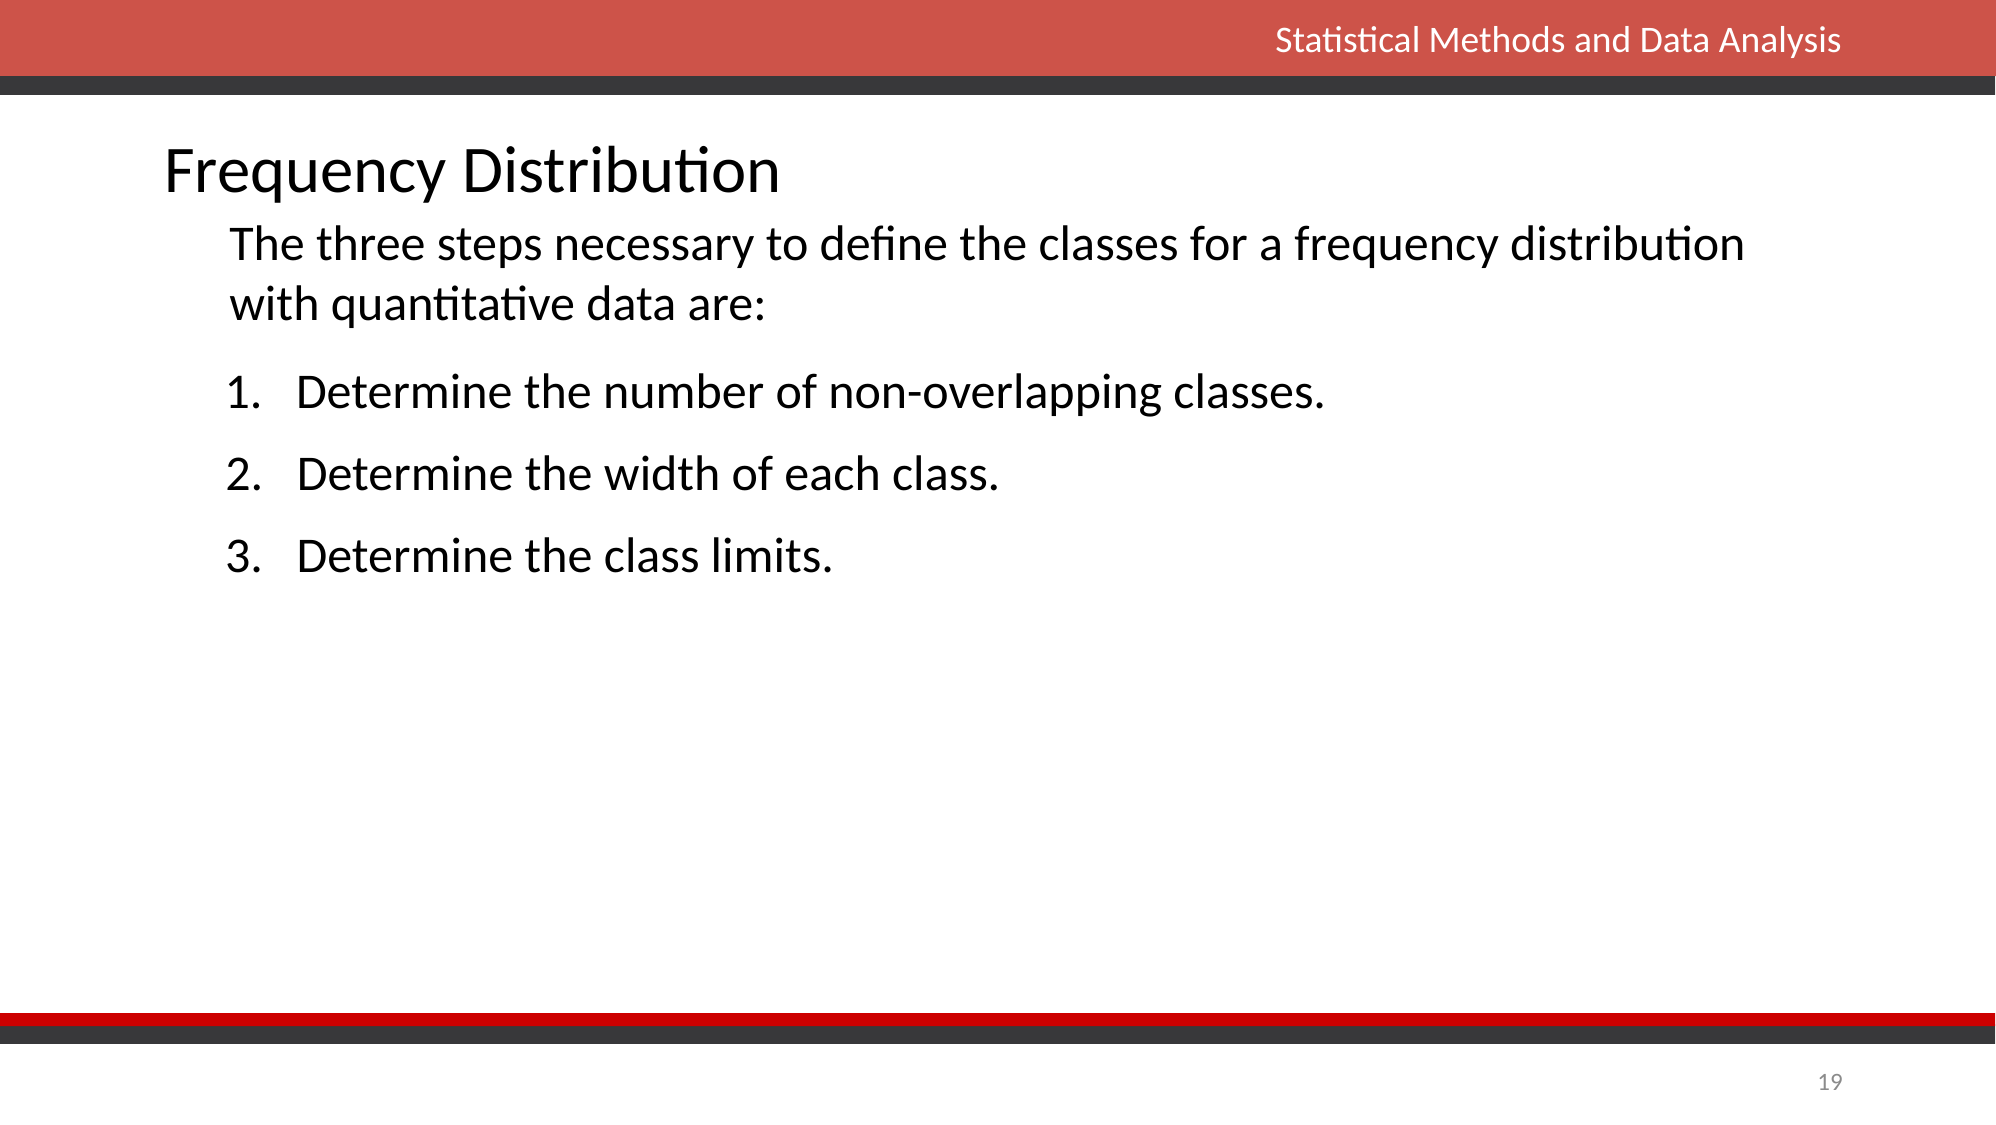

Frequency Distribution
The three steps necessary to define the classes for a frequency distribution with quantitative data are:
1.   Determine the number of non-overlapping classes.
2.   Determine the width of each class.
3.   Determine the class limits.
19